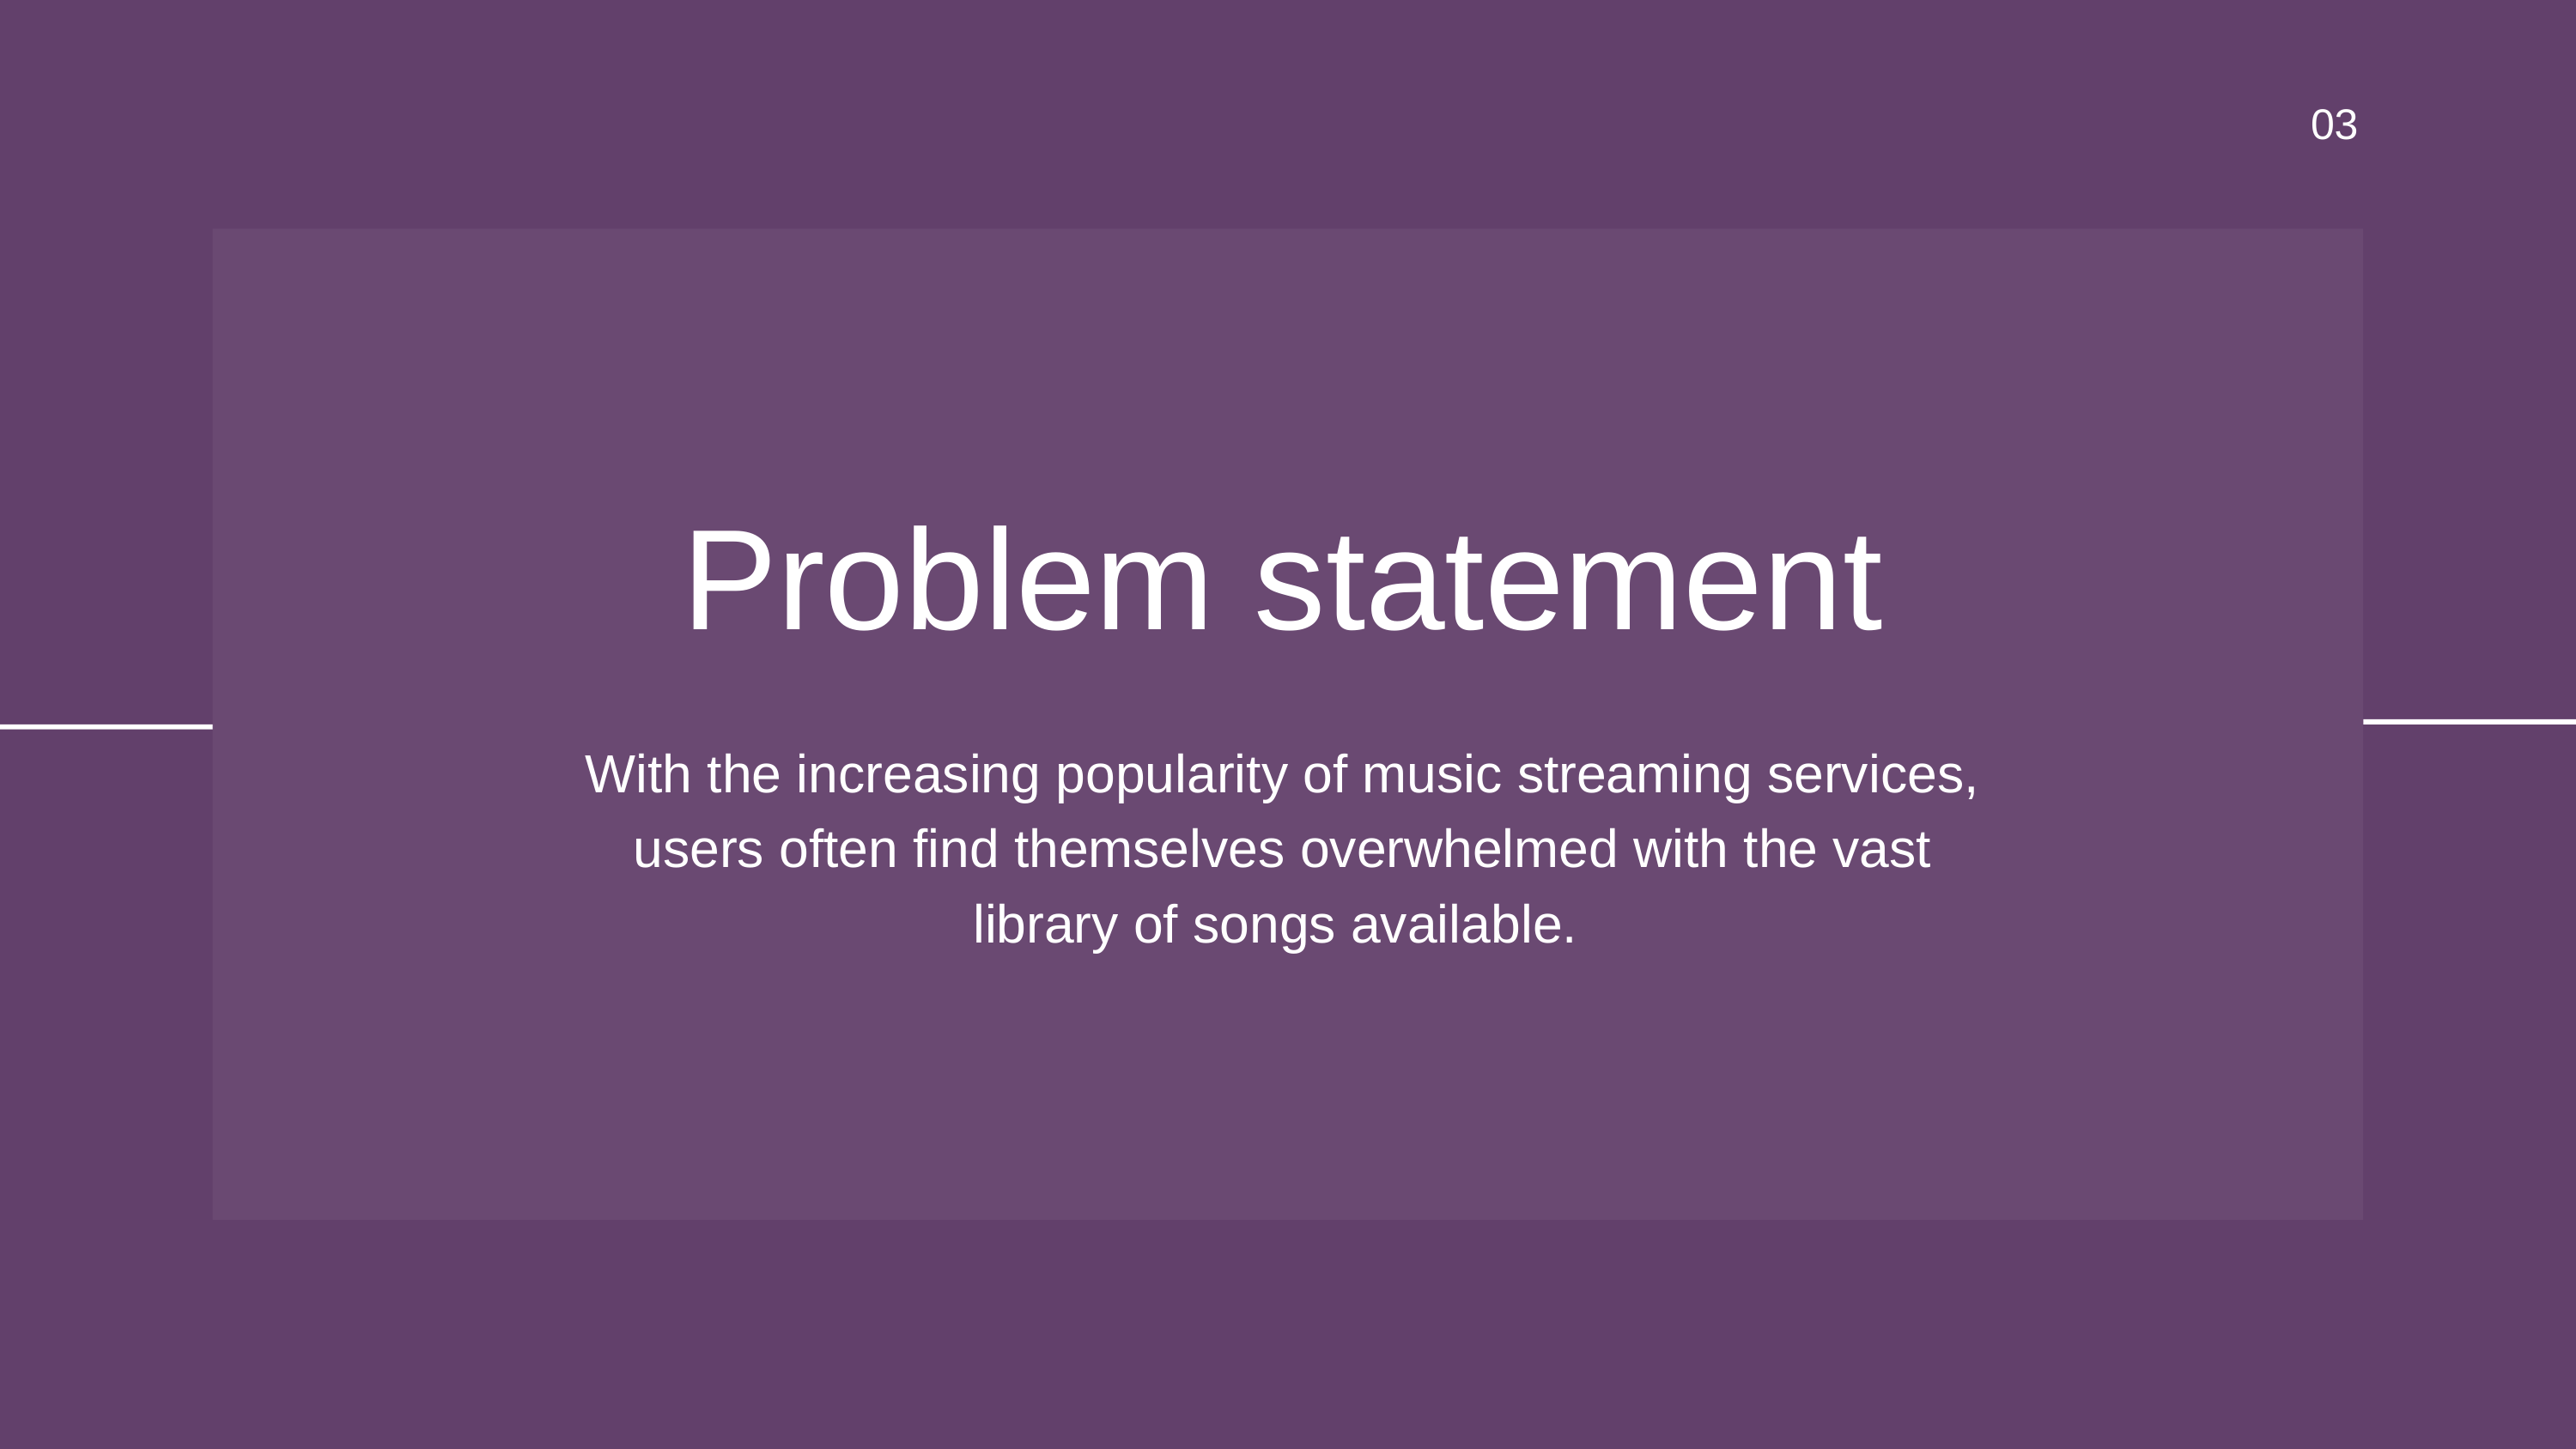

03

Problem statement
With the increasing popularity of music streaming services, users often find themselves overwhelmed with the vast library of songs available.